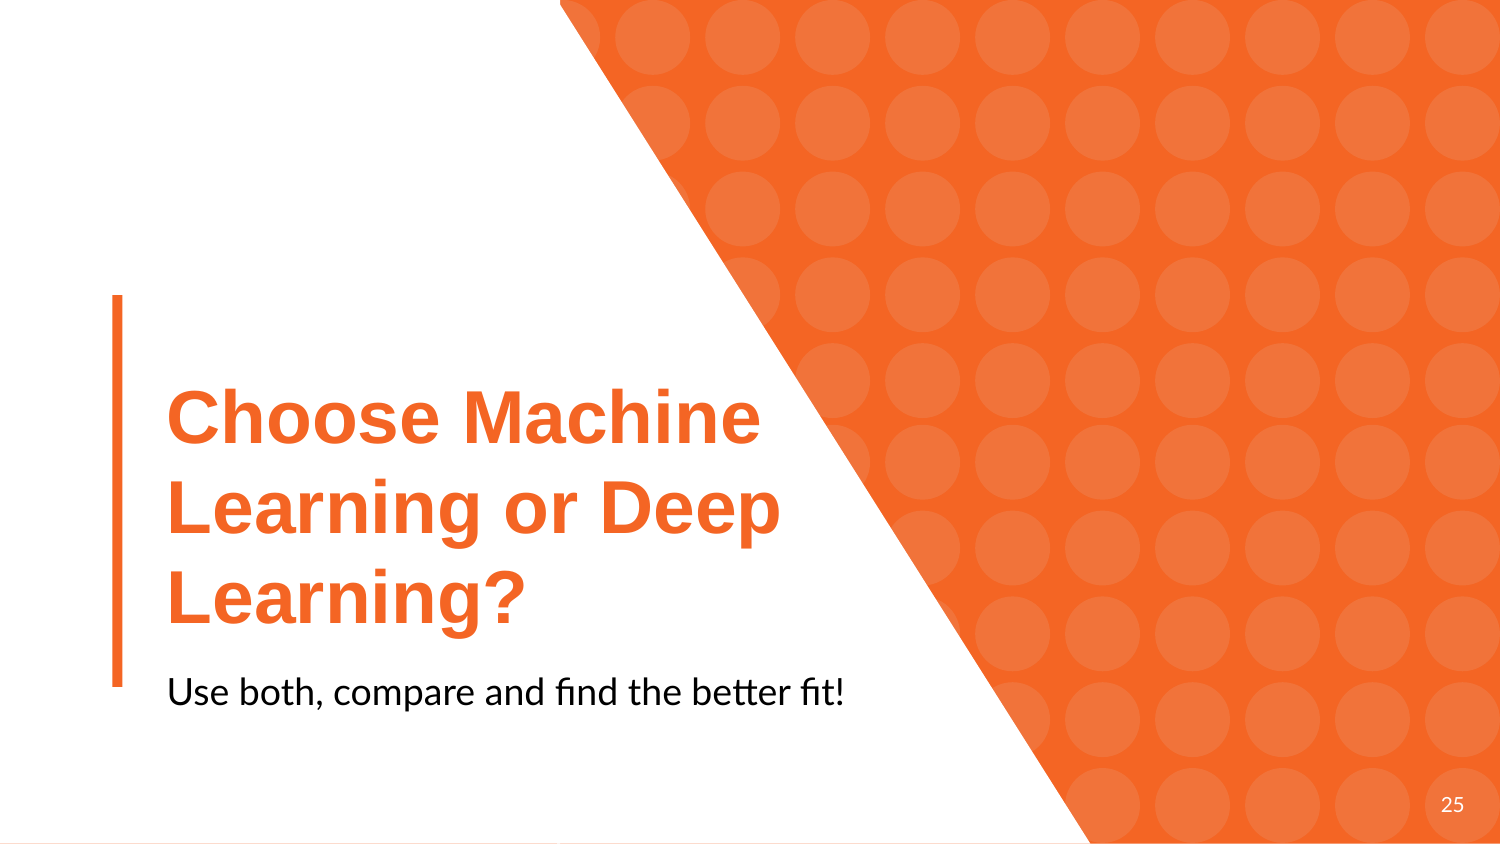

# Choose Machine Learning or Deep Learning?
Use both, compare and find the better fit!

25